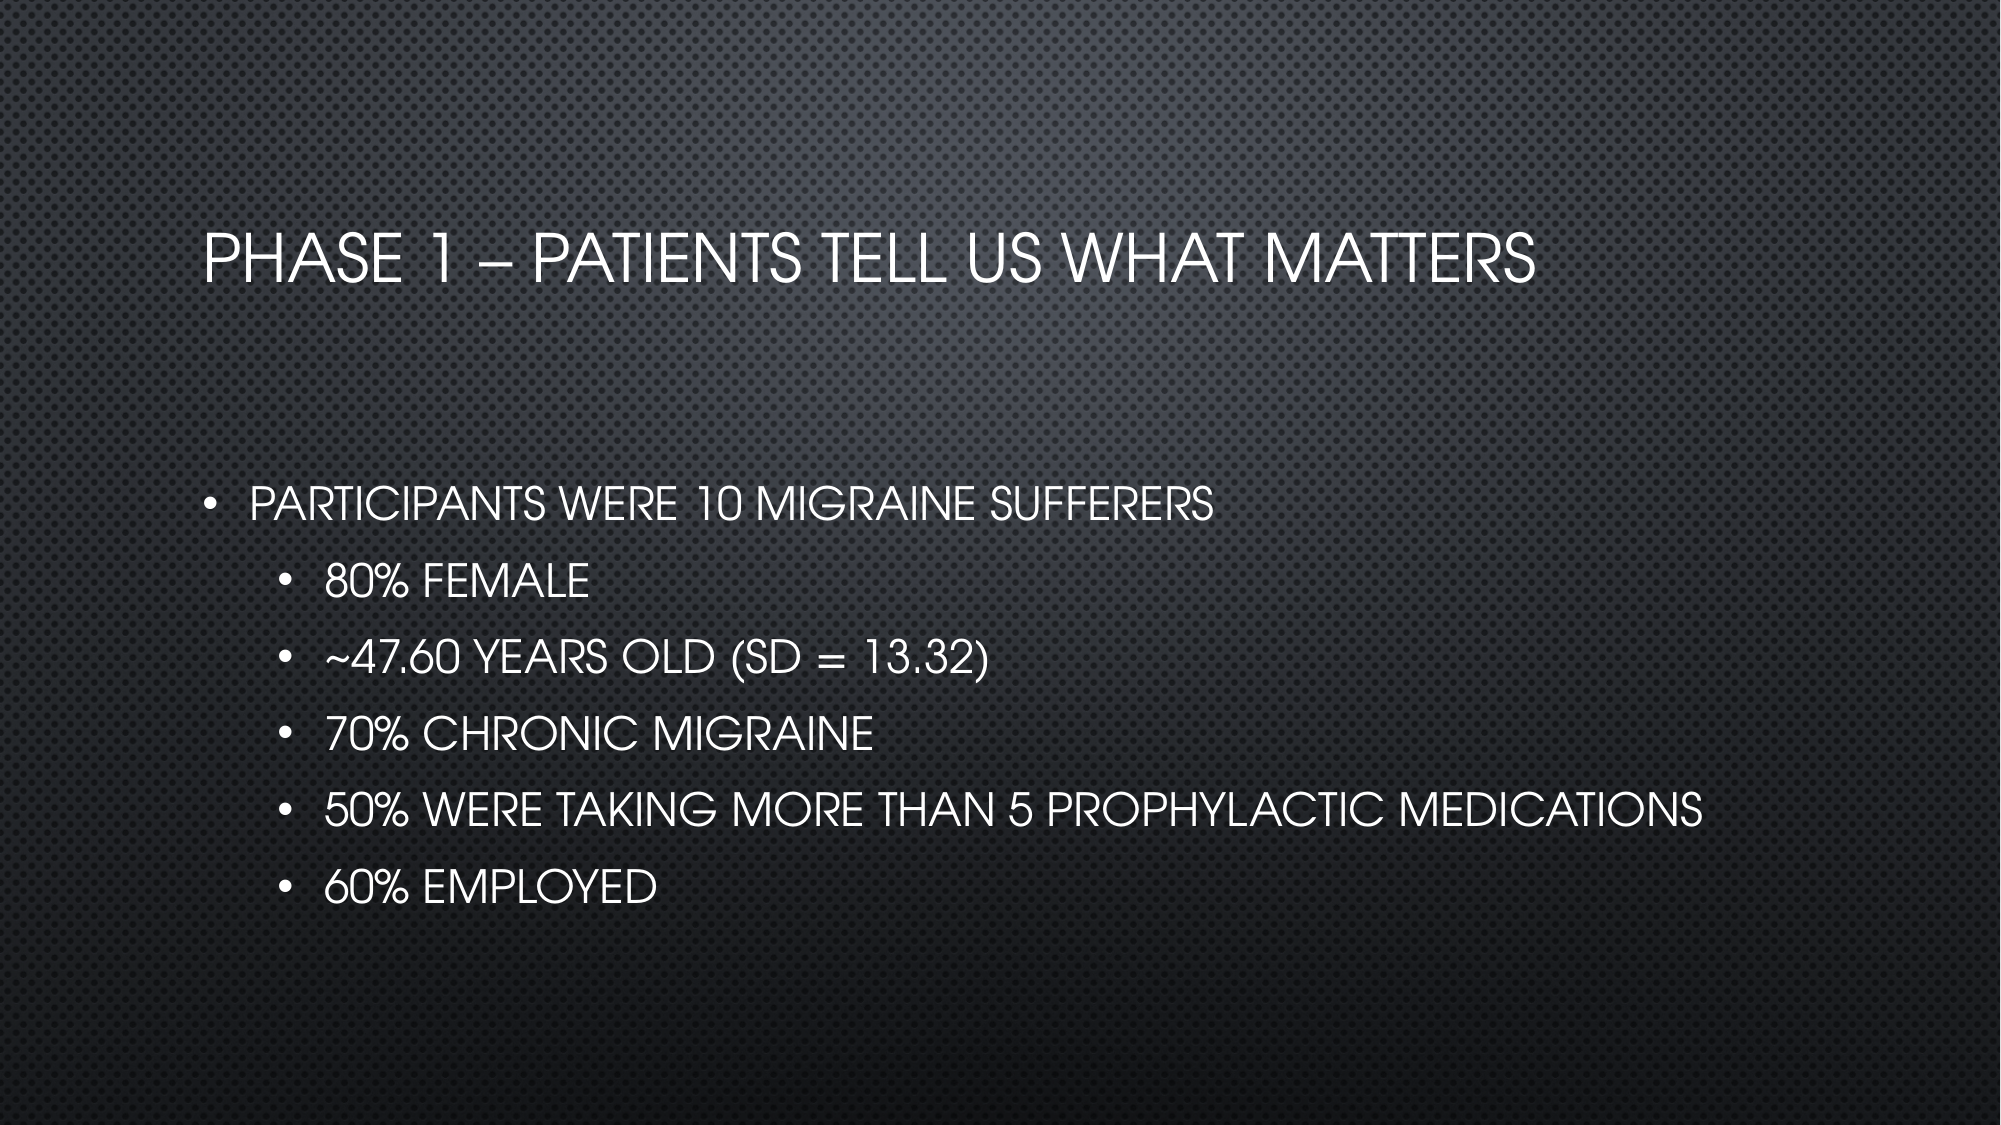

# Phase 1 – Patients tell us what matters
Participants were 10 migraine sufferers
80% Female
~47.60 years old (SD = 13.32)
70% Chronic Migraine
50% were taking more than 5 prophylactic medications
60% Employed